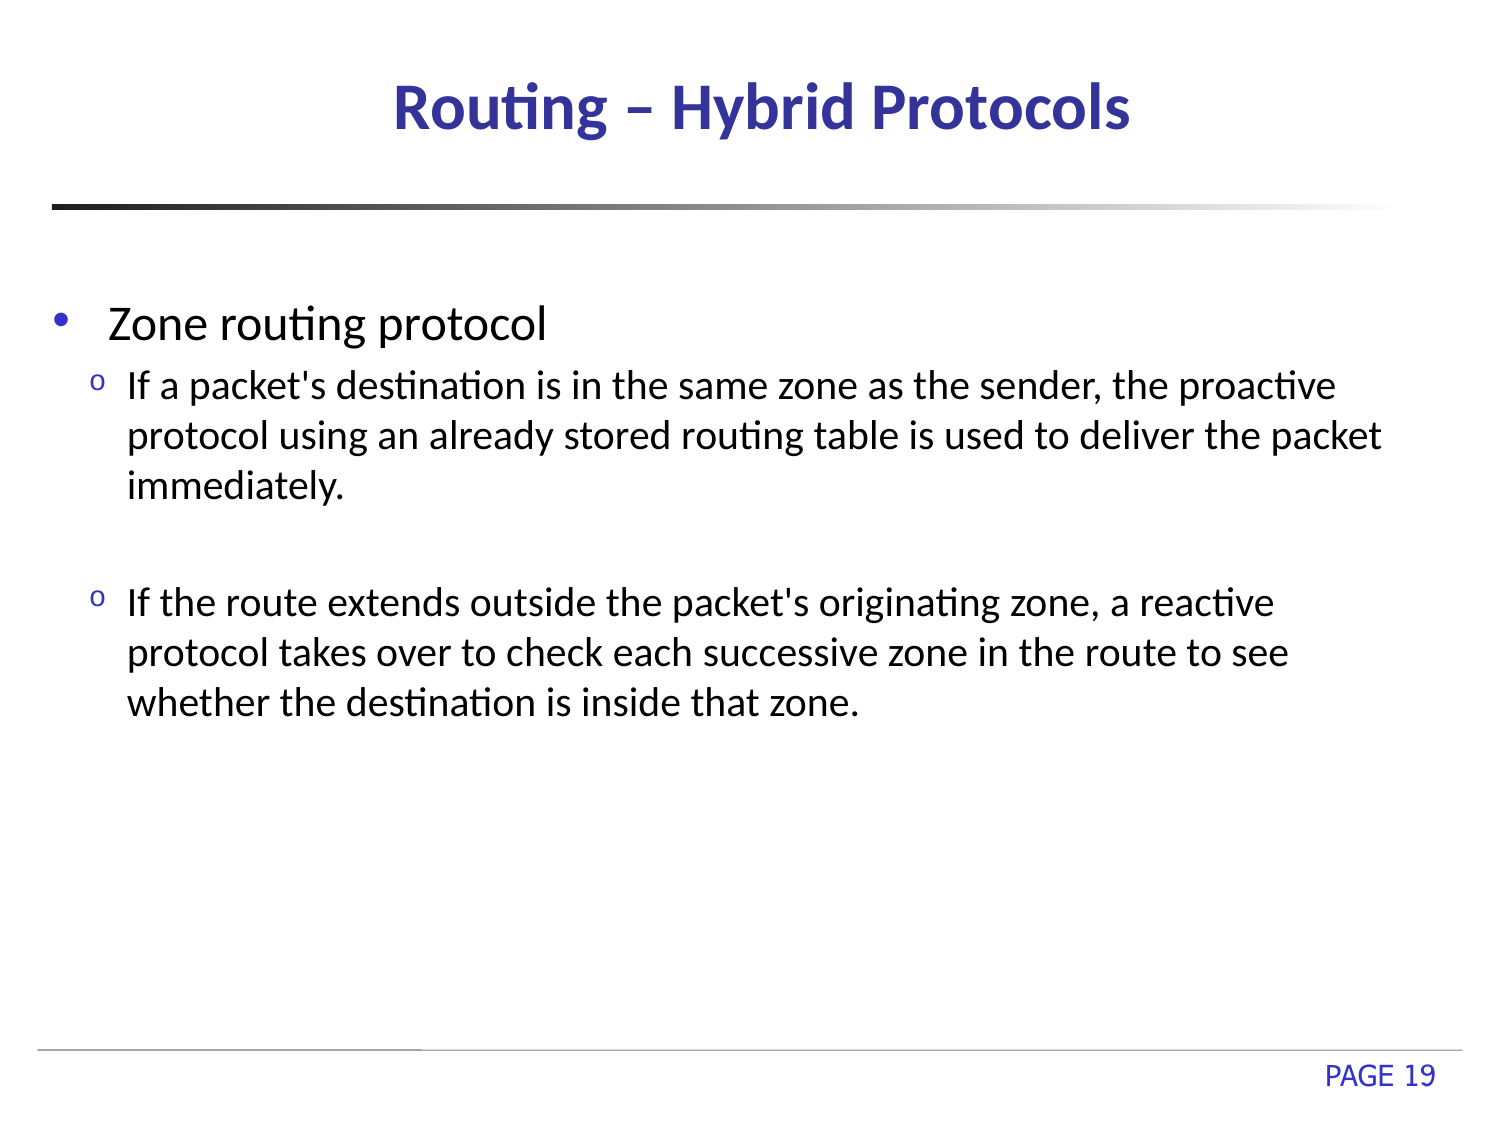

# Routing – Hybrid Protocols

Zone routing protocol
If a packet's destination is in the same zone as the sender, the proactive protocol using an already stored routing table is used to deliver the packet immediately.

If the route extends outside the packet's originating zone, a reactive protocol takes over to check each successive zone in the route to see whether the destination is inside that zone.